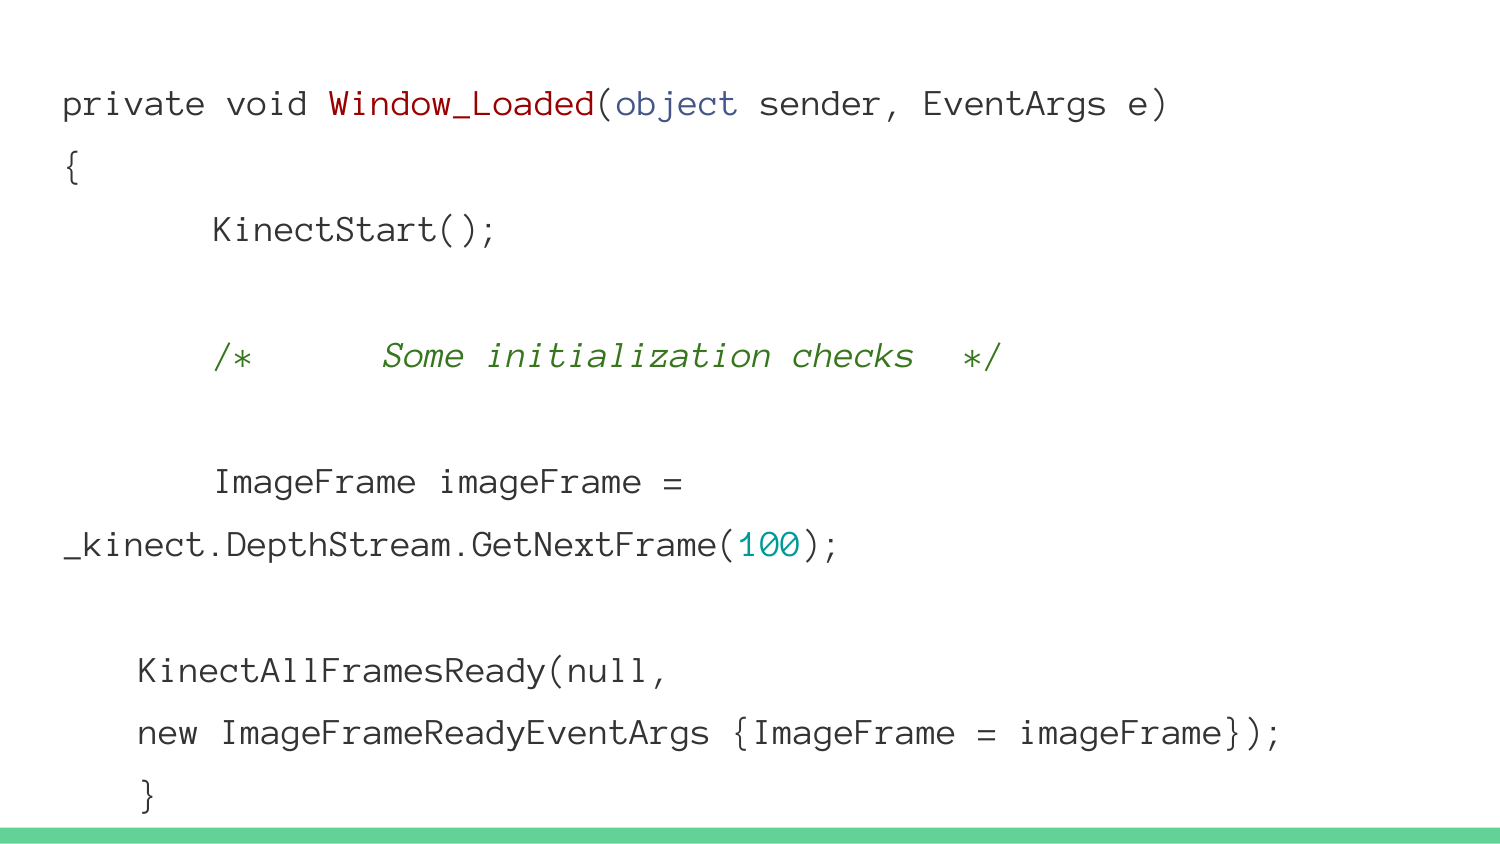

private void Window_Loaded(object sender, EventArgs e)
{
	KinectStart();

	/*	 Some initialization checks	*/

	ImageFrame imageFrame = _kinect.DepthStream.GetNextFrame(100);

KinectAllFramesReady(null,
new ImageFrameReadyEventArgs {ImageFrame = imageFrame});
}